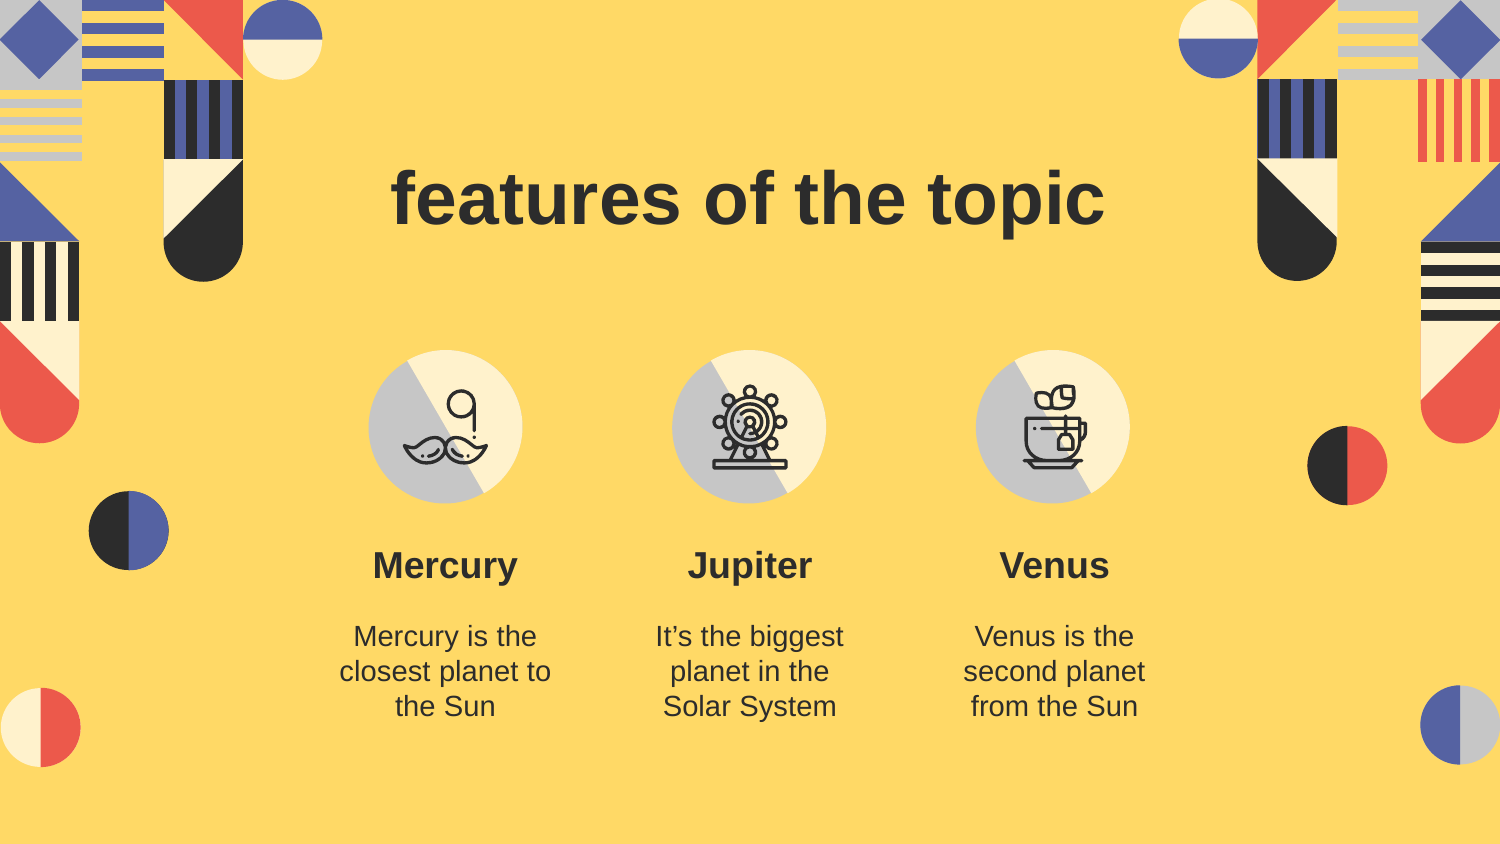

features of the topic

Jupiter
Venus
# Mercury
Mercury is the closest planet to the Sun
It’s the biggest planet in the Solar System

Venus is the second planet from the Sun